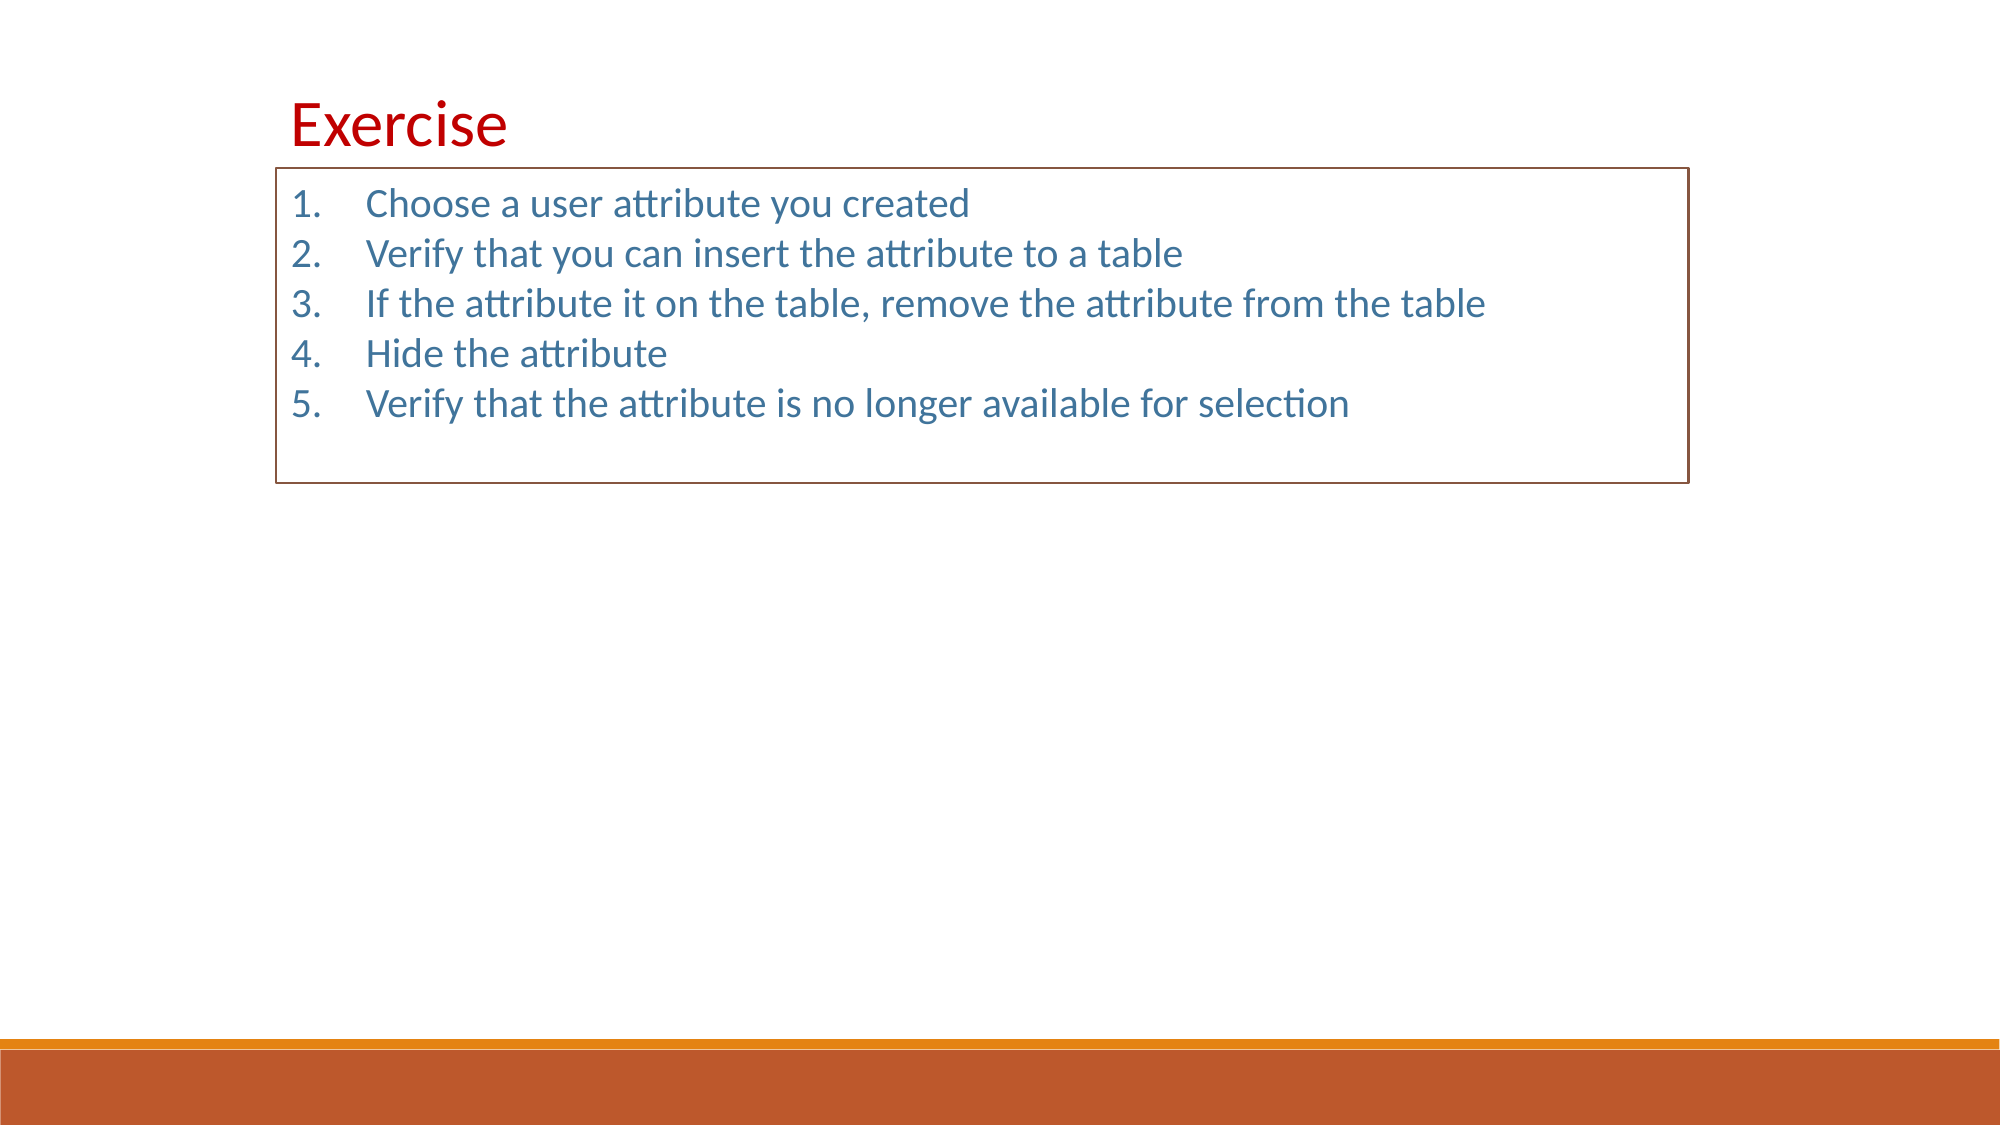

Exercise
Choose a user attribute you created
Verify that you can insert the attribute to a table
If the attribute it on the table, remove the attribute from the table
Hide the attribute
Verify that the attribute is no longer available for selection